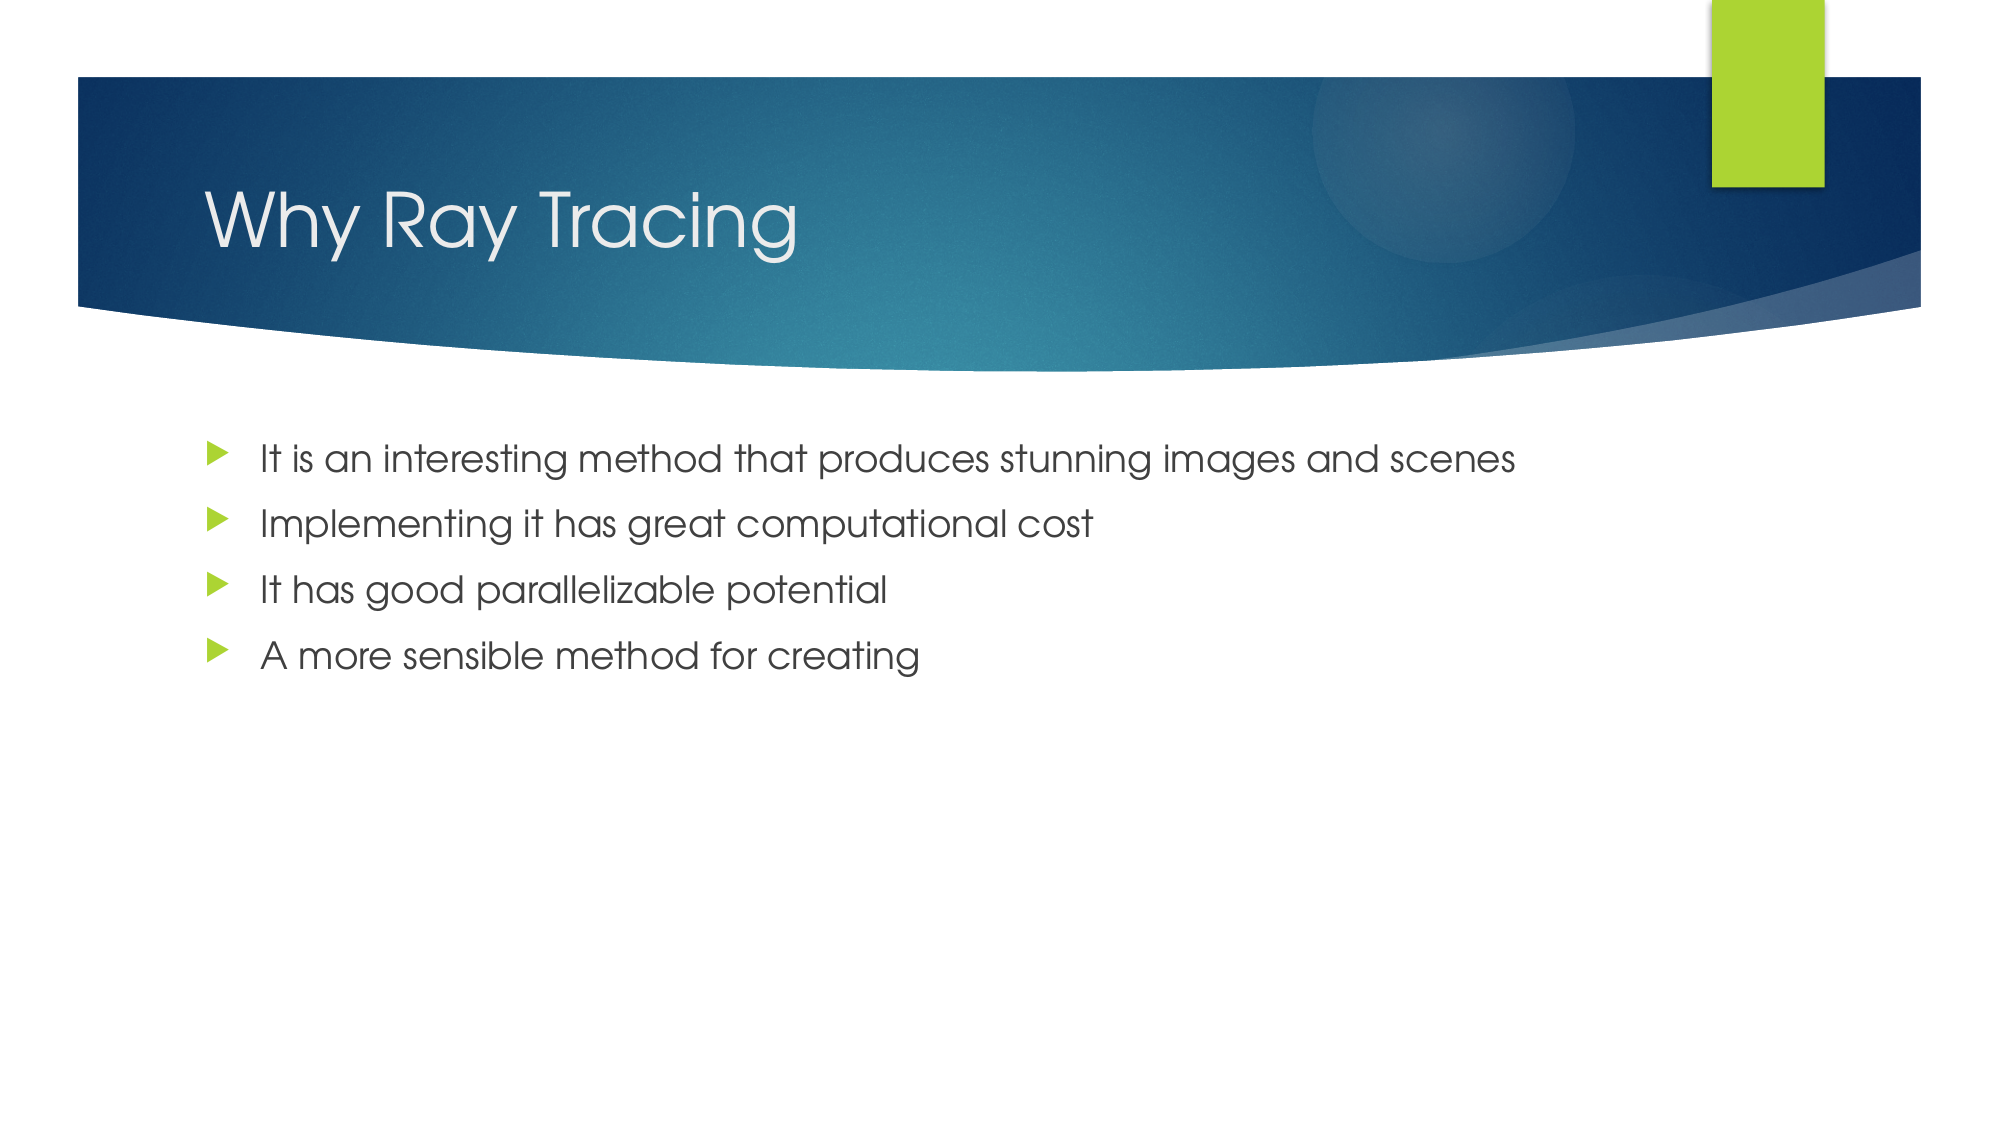

# Why Ray Tracing
It is an interesting method that produces stunning images and scenes
Implementing it has great computational cost
It has good parallelizable potential
A more sensible method for creating